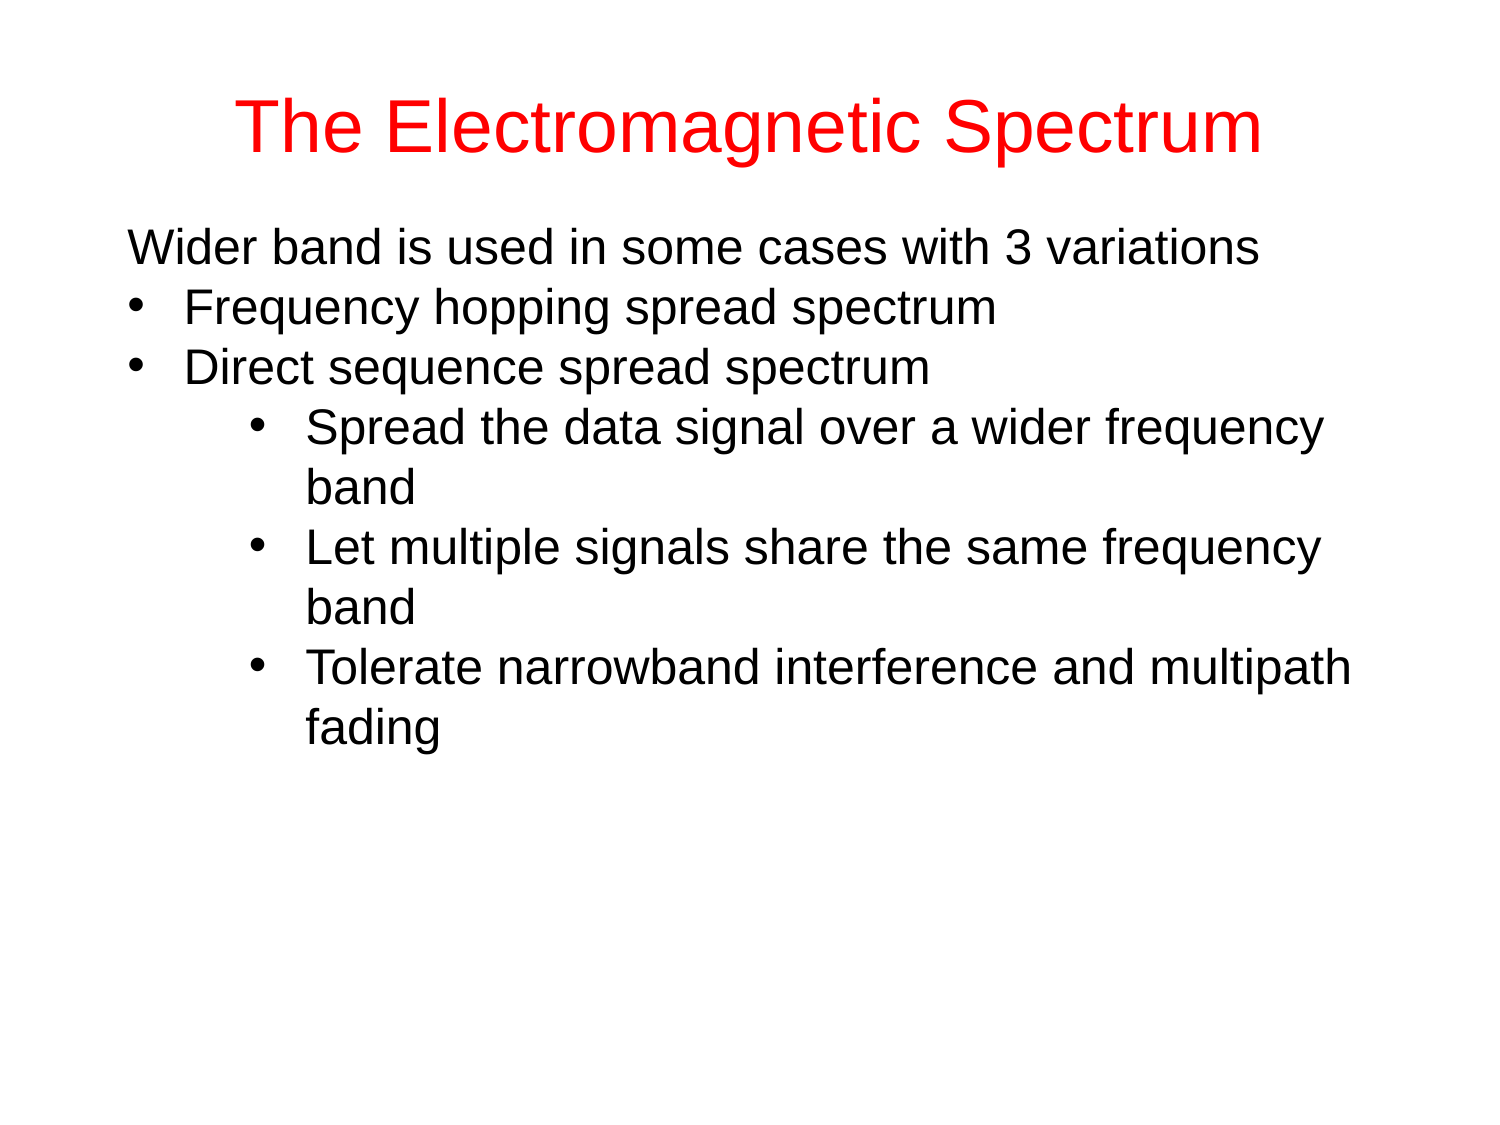

# The Electromagnetic Spectrum
Wider band is used in some cases with 3 variations
Frequency hopping spread spectrum
Direct sequence spread spectrum
Spread the data signal over a wider frequency band
Let multiple signals share the same frequency band
Tolerate narrowband interference and multipath fading